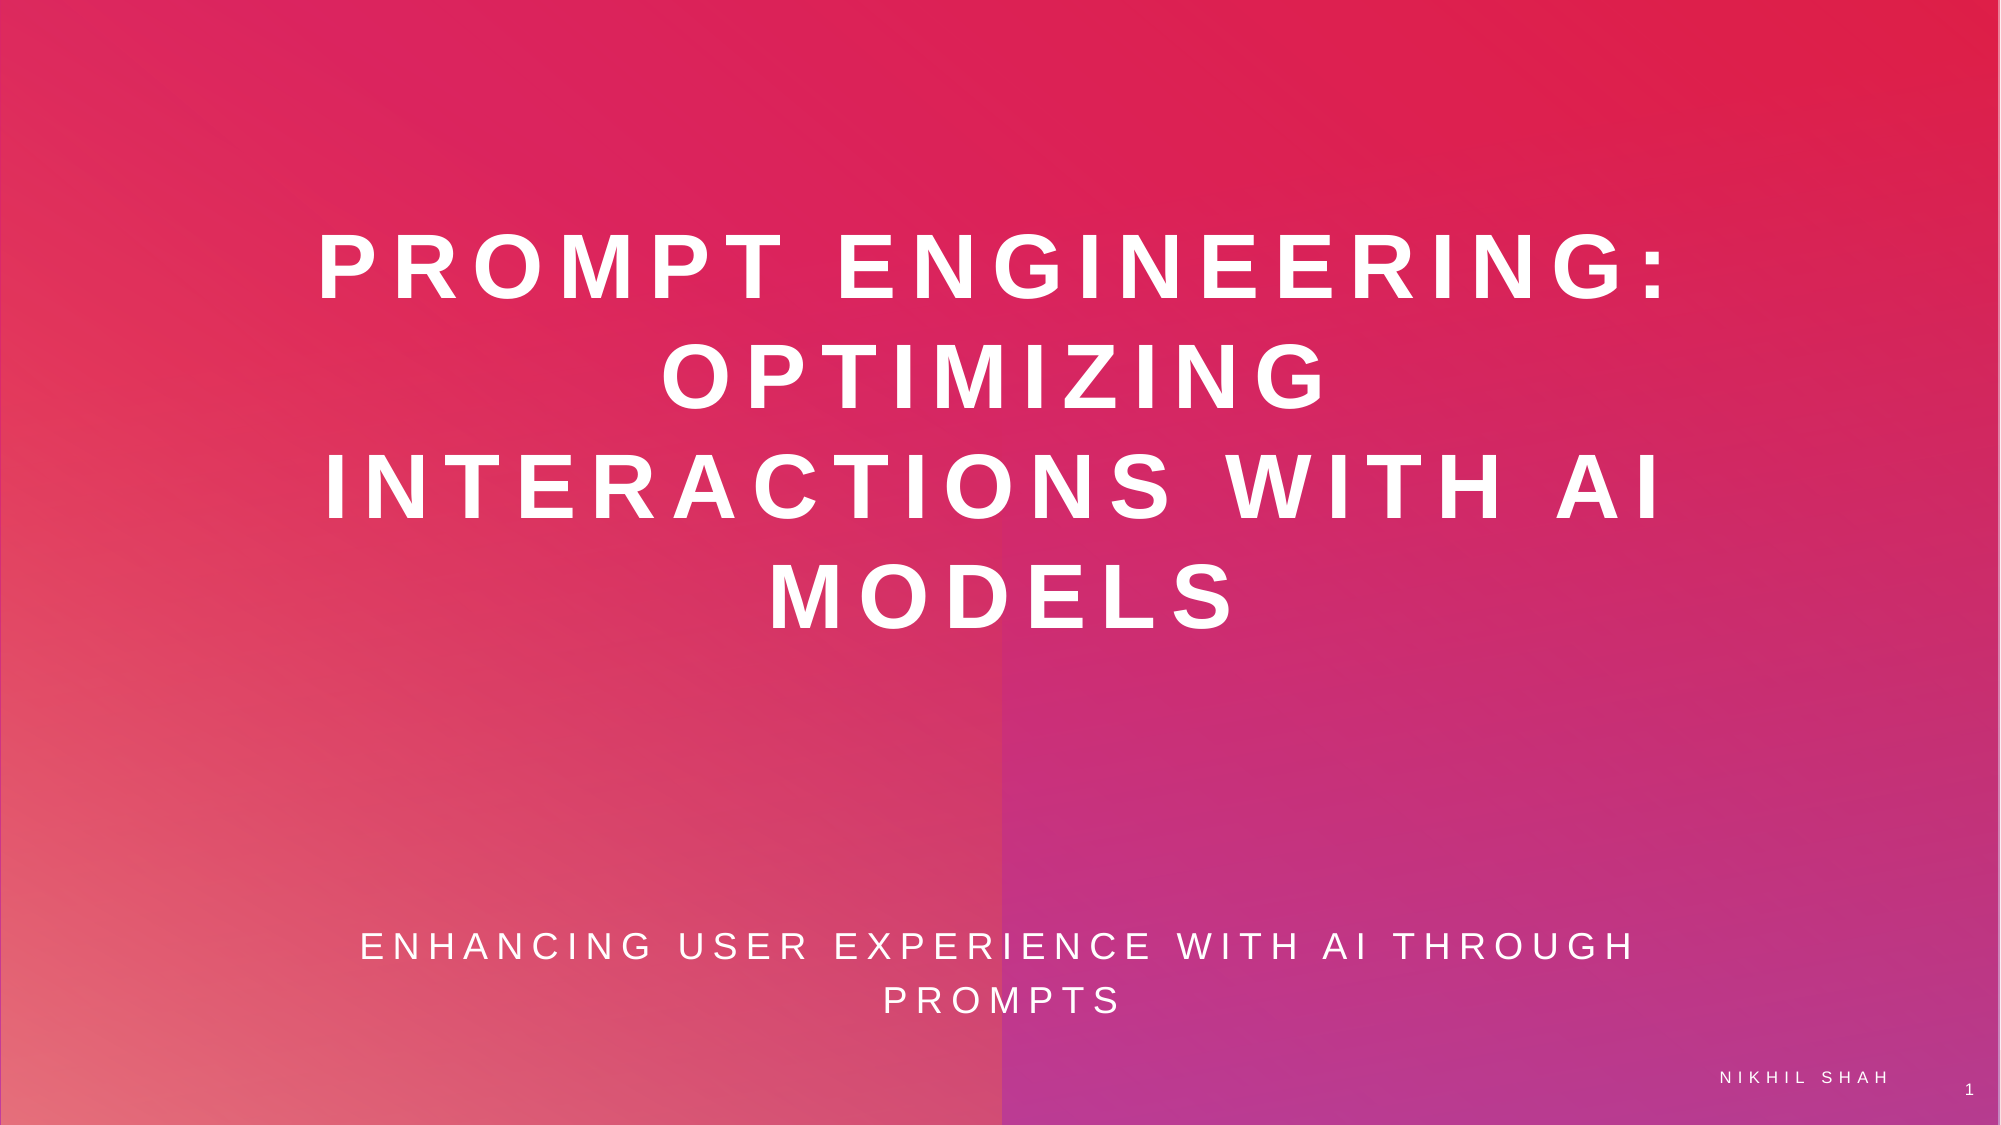

# Prompt Engineering: Optimizing Interactions with AI Models
Enhancing user experience with AI through prompts
Nikhil shah

1